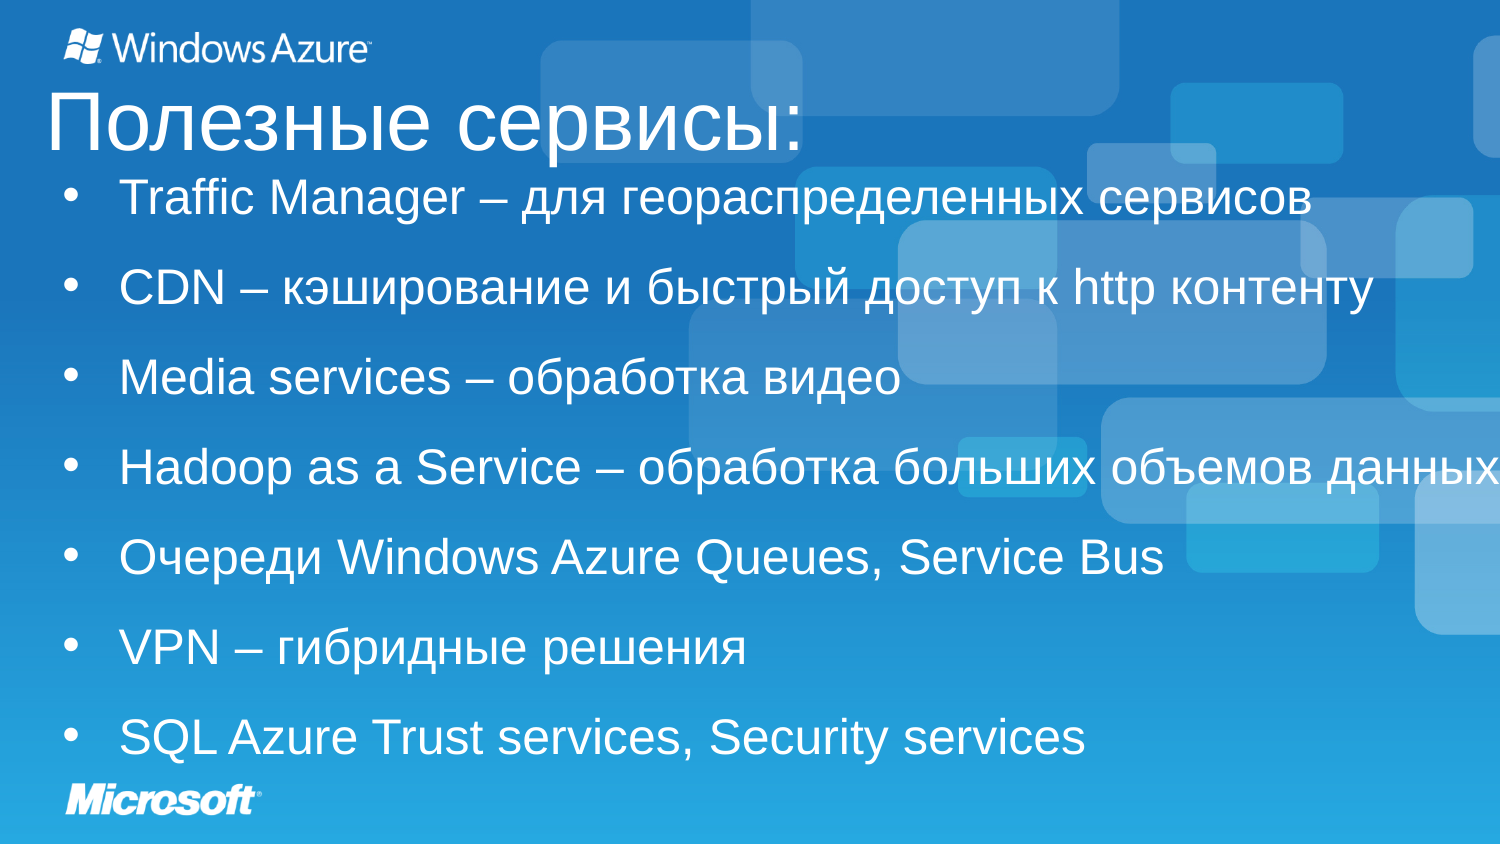

Полезные сервисы:
Traffic Manager – для геораспределенных сервисов
CDN – кэширование и быстрый доступ к http контенту
Media services – обработка видео
Hadoop as a Service – обработка больших объемов данных
Очереди Windows Azure Queues, Service Bus
VPN – гибридные решения
SQL Azure Trust services, Security services